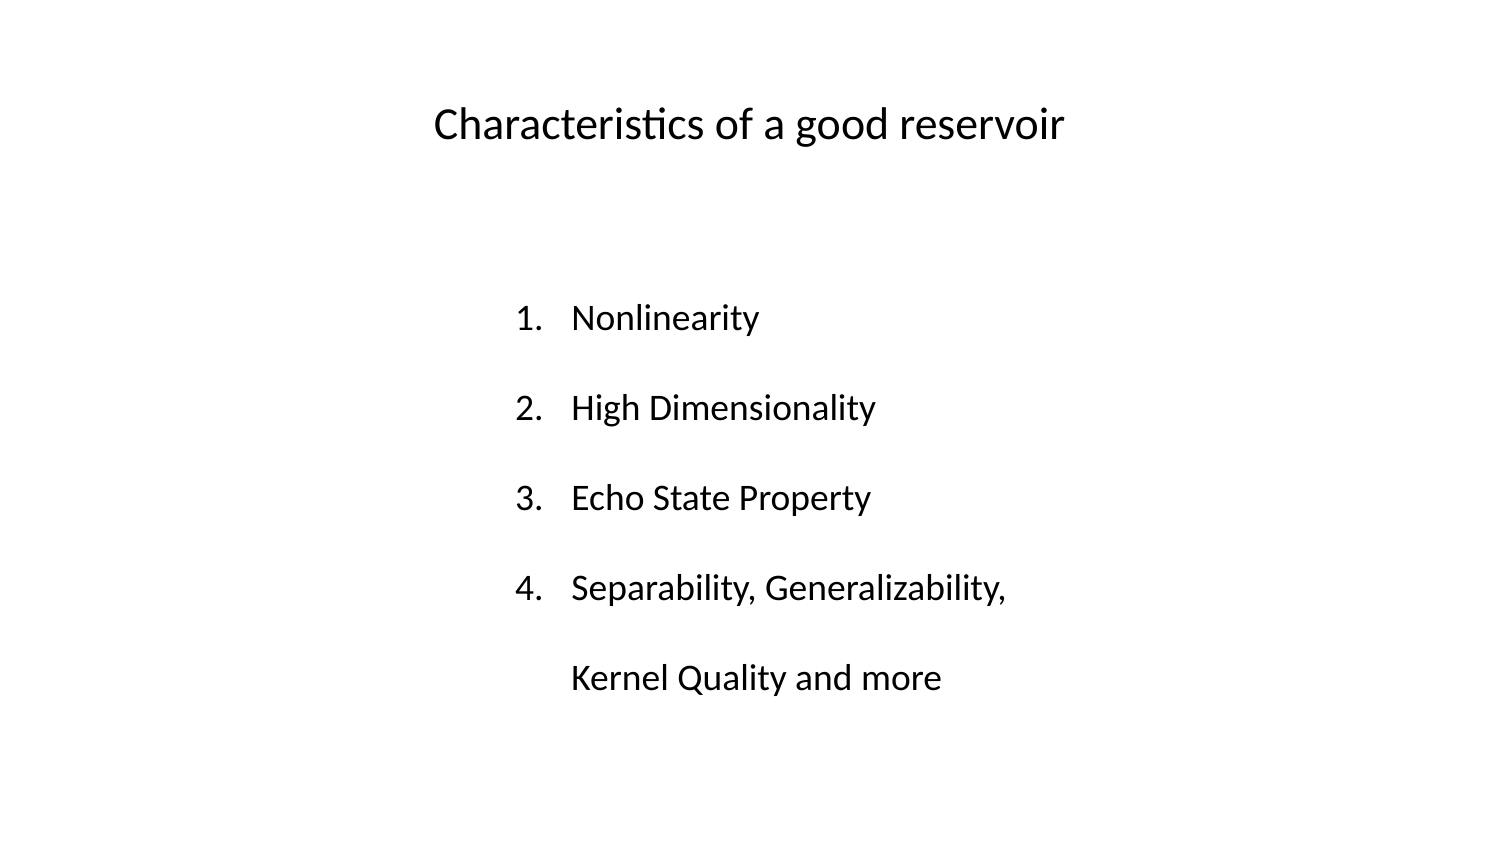

Characteristics of a good reservoir
Nonlinearity
High Dimensionality
Echo State Property
Separability, Generalizability, Kernel Quality and more